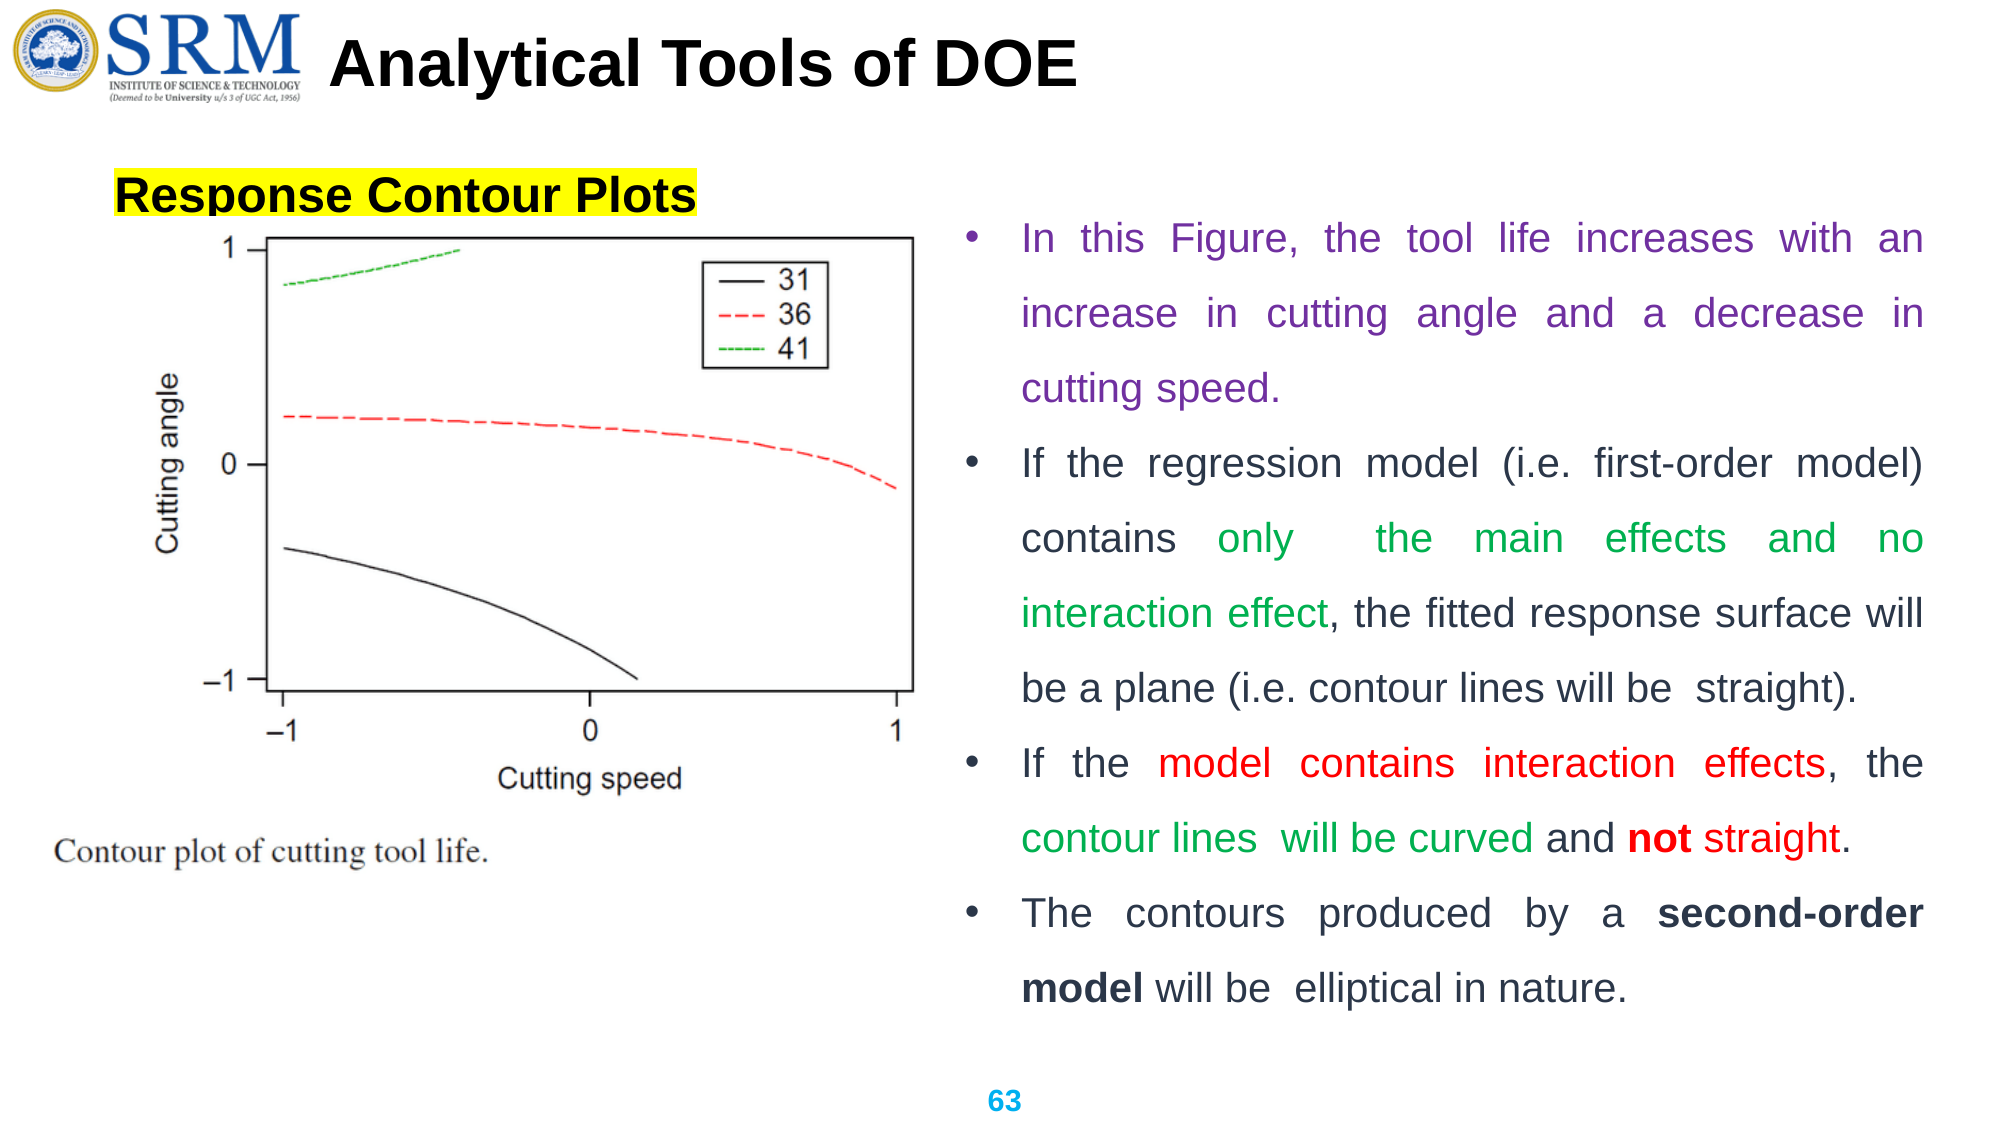

# Analytical Tools of DOE
Response Contour Plots

In this Figure, the tool life increases with an increase in cutting angle and a decrease in cutting speed.
If the regression model (i.e. first-order model) contains only  the main effects and no interaction effect, the fitted response surface will be a plane (i.e. contour lines will be  straight).
If the model contains interaction effects, the contour lines  will be curved and not straight.
The contours produced by a second-order model will be  elliptical in nature.

63